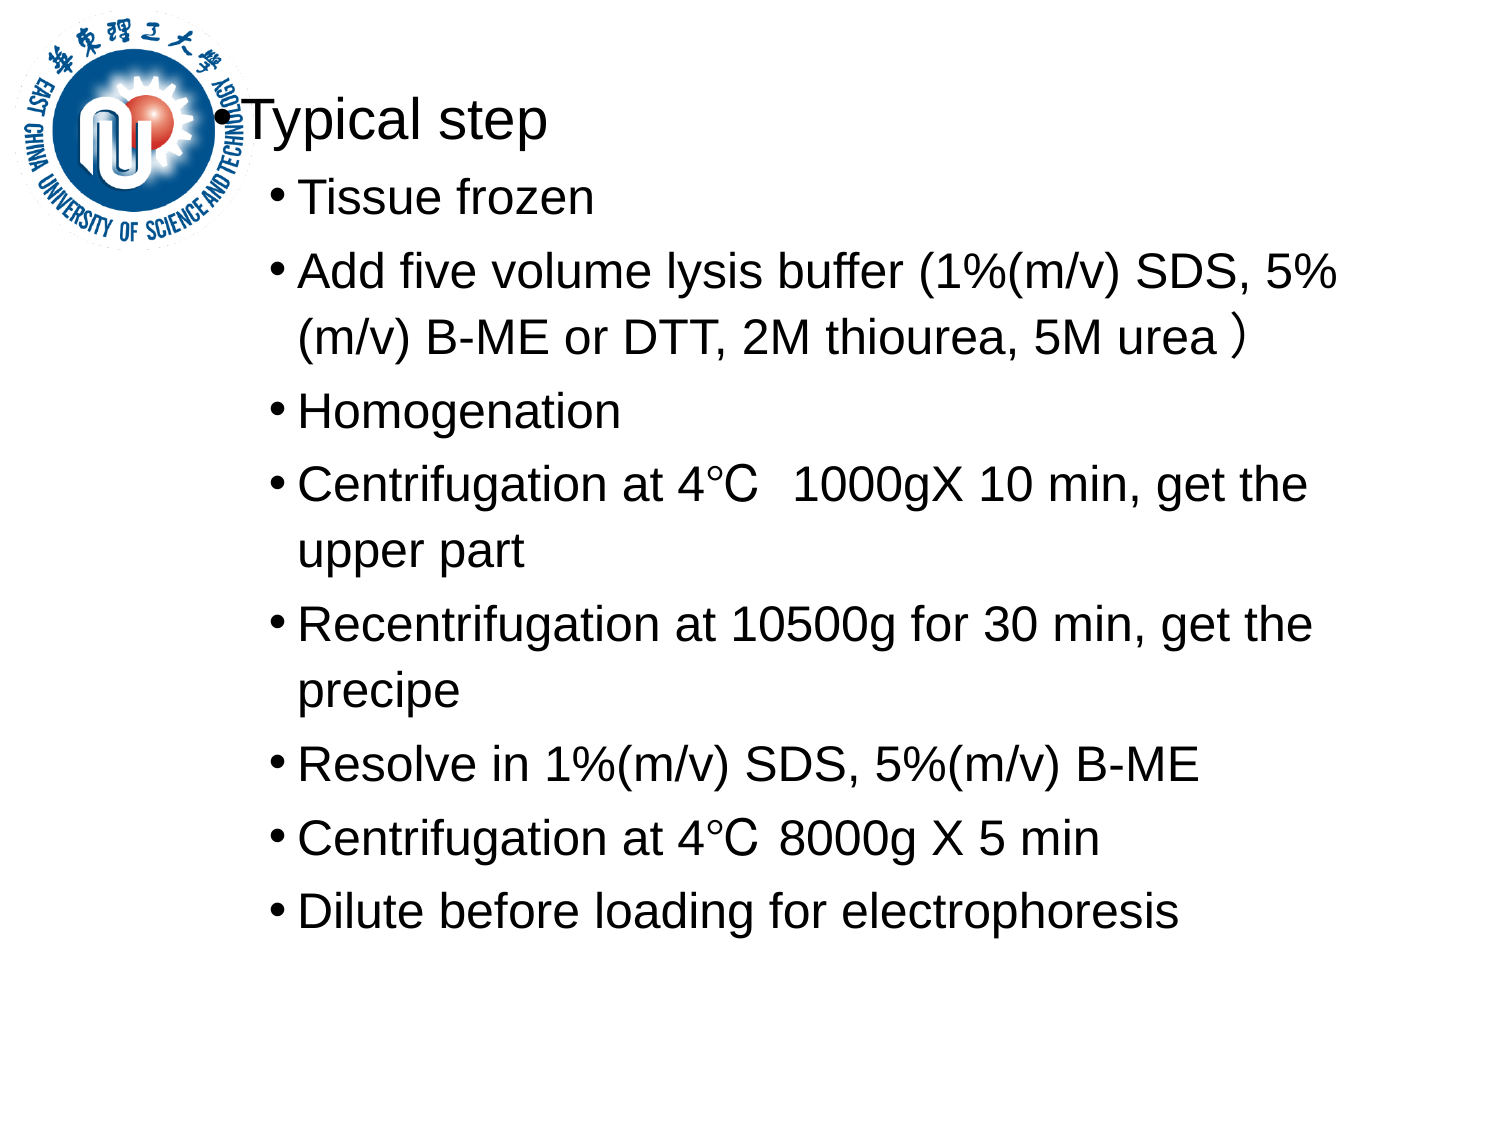

Typical step
Tissue frozen
Add five volume lysis buffer (1%(m/v) SDS, 5%(m/v) B-ME or DTT, 2M thiourea, 5M urea）
Homogenation
Centrifugation at 4℃  1000gX 10 min, get the upper part
Recentrifugation at 10500g for 30 min, get the precipe
Resolve in 1%(m/v) SDS, 5%(m/v) B-ME
Centrifugation at 4℃ 8000g X 5 min
Dilute before loading for electrophoresis